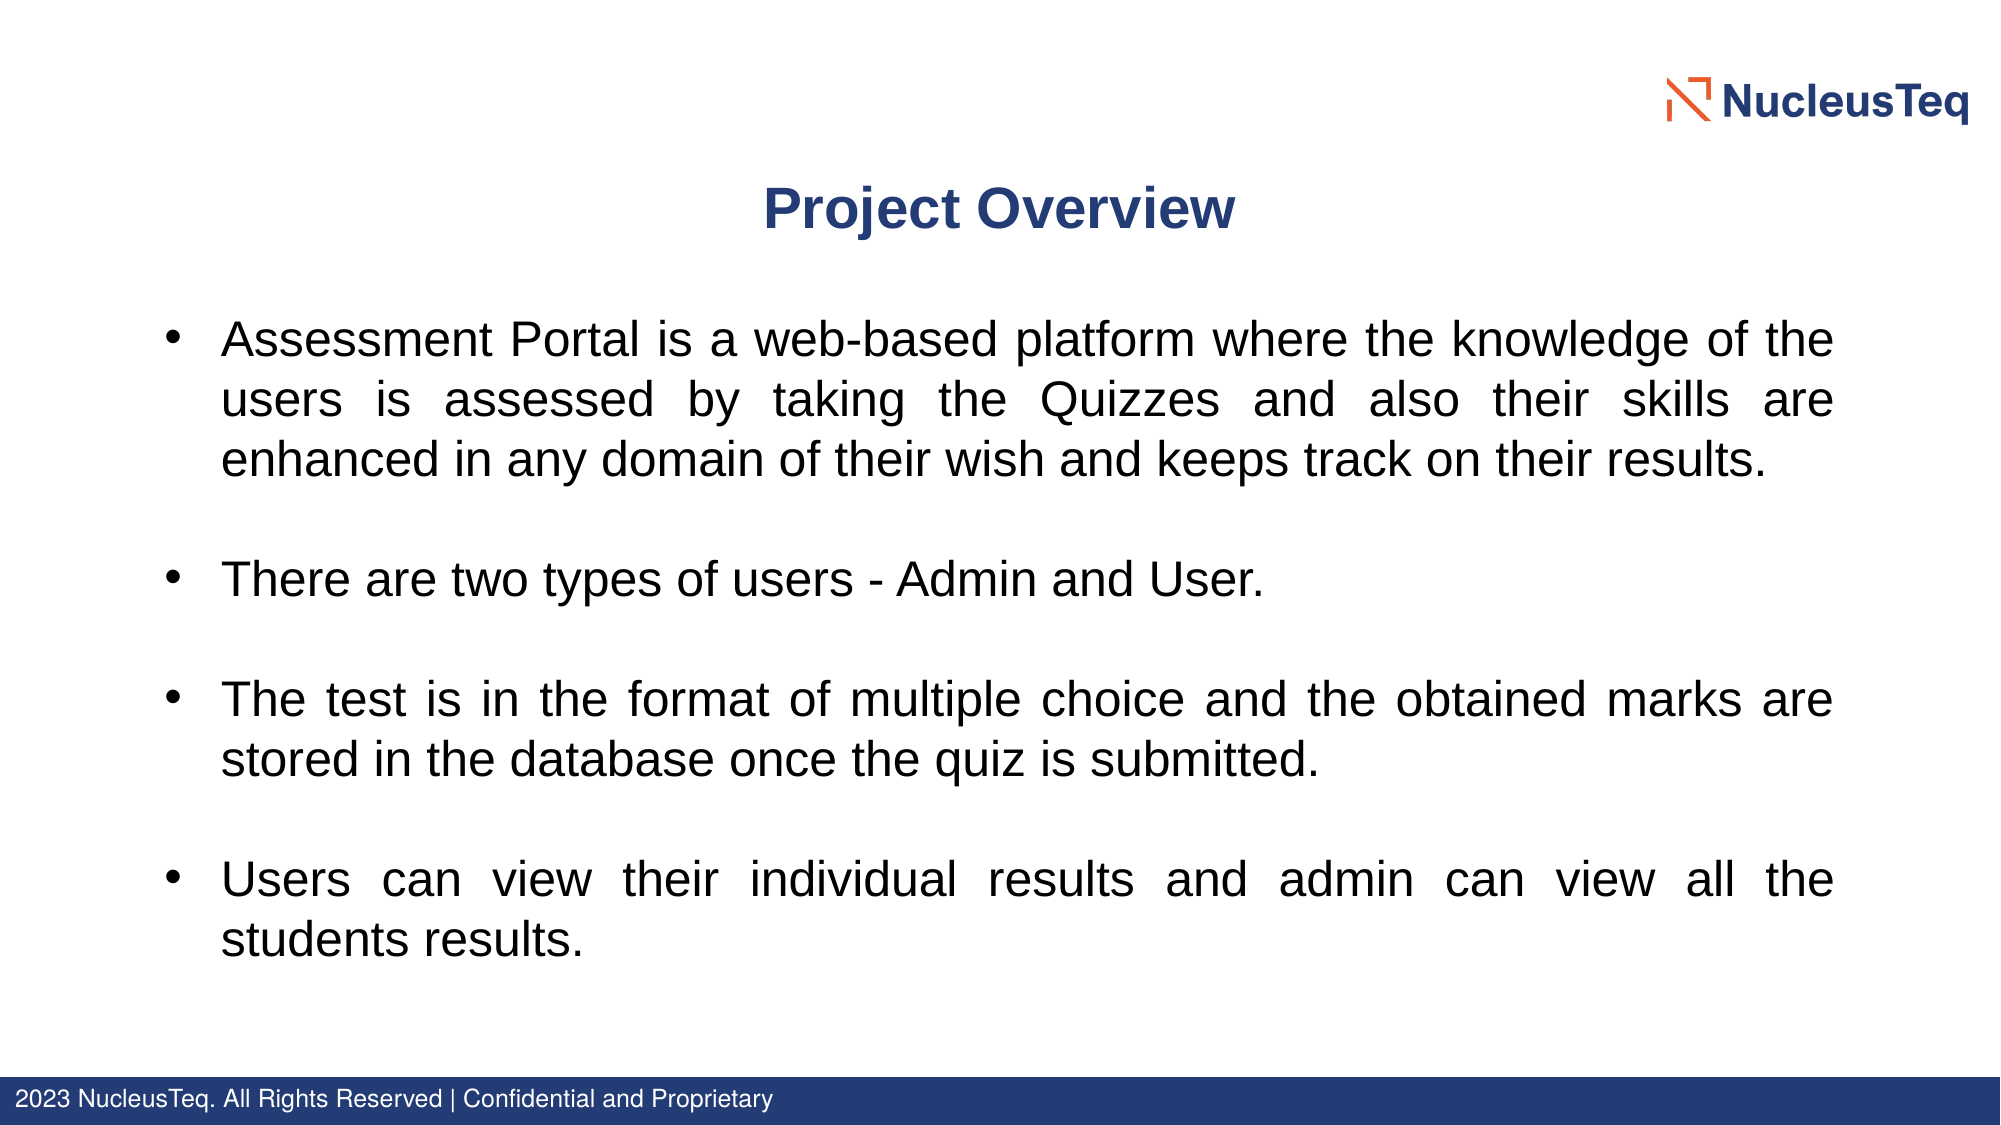

Project Overview
Assessment Portal is a web-based platform where the knowledge of the users is assessed by taking the Quizzes and also their skills are enhanced in any domain of their wish and keeps track on their results.

There are two types of users - Admin and User.

The test is in the format of multiple choice and the obtained marks are stored in the database once the quiz is submitted.

Users can view their individual results and admin can view all the students results.

2023 NucleusTeq. All Rights Reserved | Confidential and Proprietary